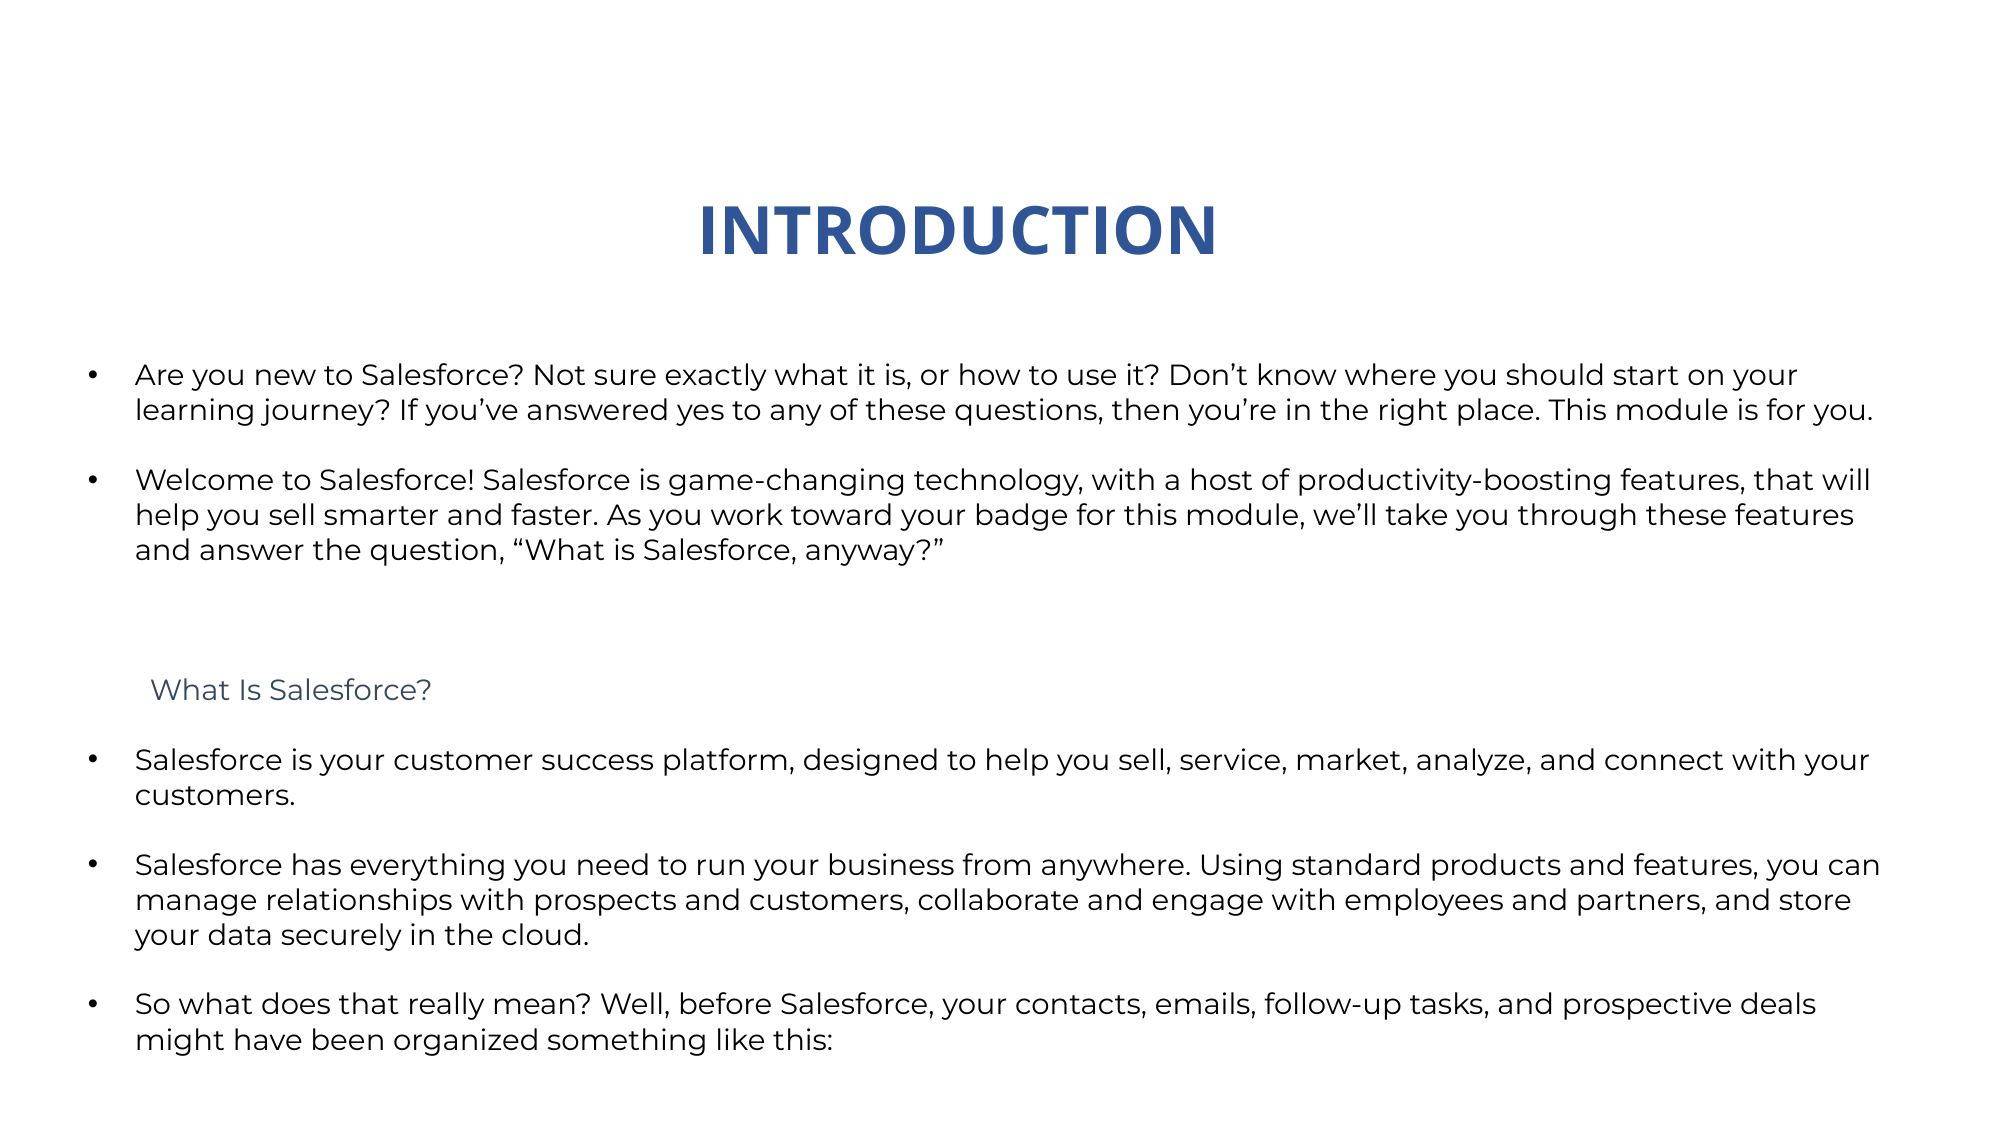

# INTRODUCTION

Are you new to Salesforce? Not sure exactly what it is, or how to use it? Don’t know where you should start on your learning journey? If you’ve answered yes to any of these questions, then you’re in the right place. This module is for you.

Welcome to Salesforce! Salesforce is game-changing technology, with a host of productivity-boosting features, that will help you sell smarter and faster. As you work toward your badge for this module, we’ll take you through these features and answer the question, “What is Salesforce, anyway?”

        What Is Salesforce?

Salesforce is your customer success platform, designed to help you sell, service, market, analyze, and connect with your customers.

Salesforce has everything you need to run your business from anywhere. Using standard products and features, you can manage relationships with prospects and customers, collaborate and engage with employees and partners, and store your data securely in the cloud.

So what does that really mean? Well, before Salesforce, your contacts, emails, follow-up tasks, and prospective deals might have been organized something like this: